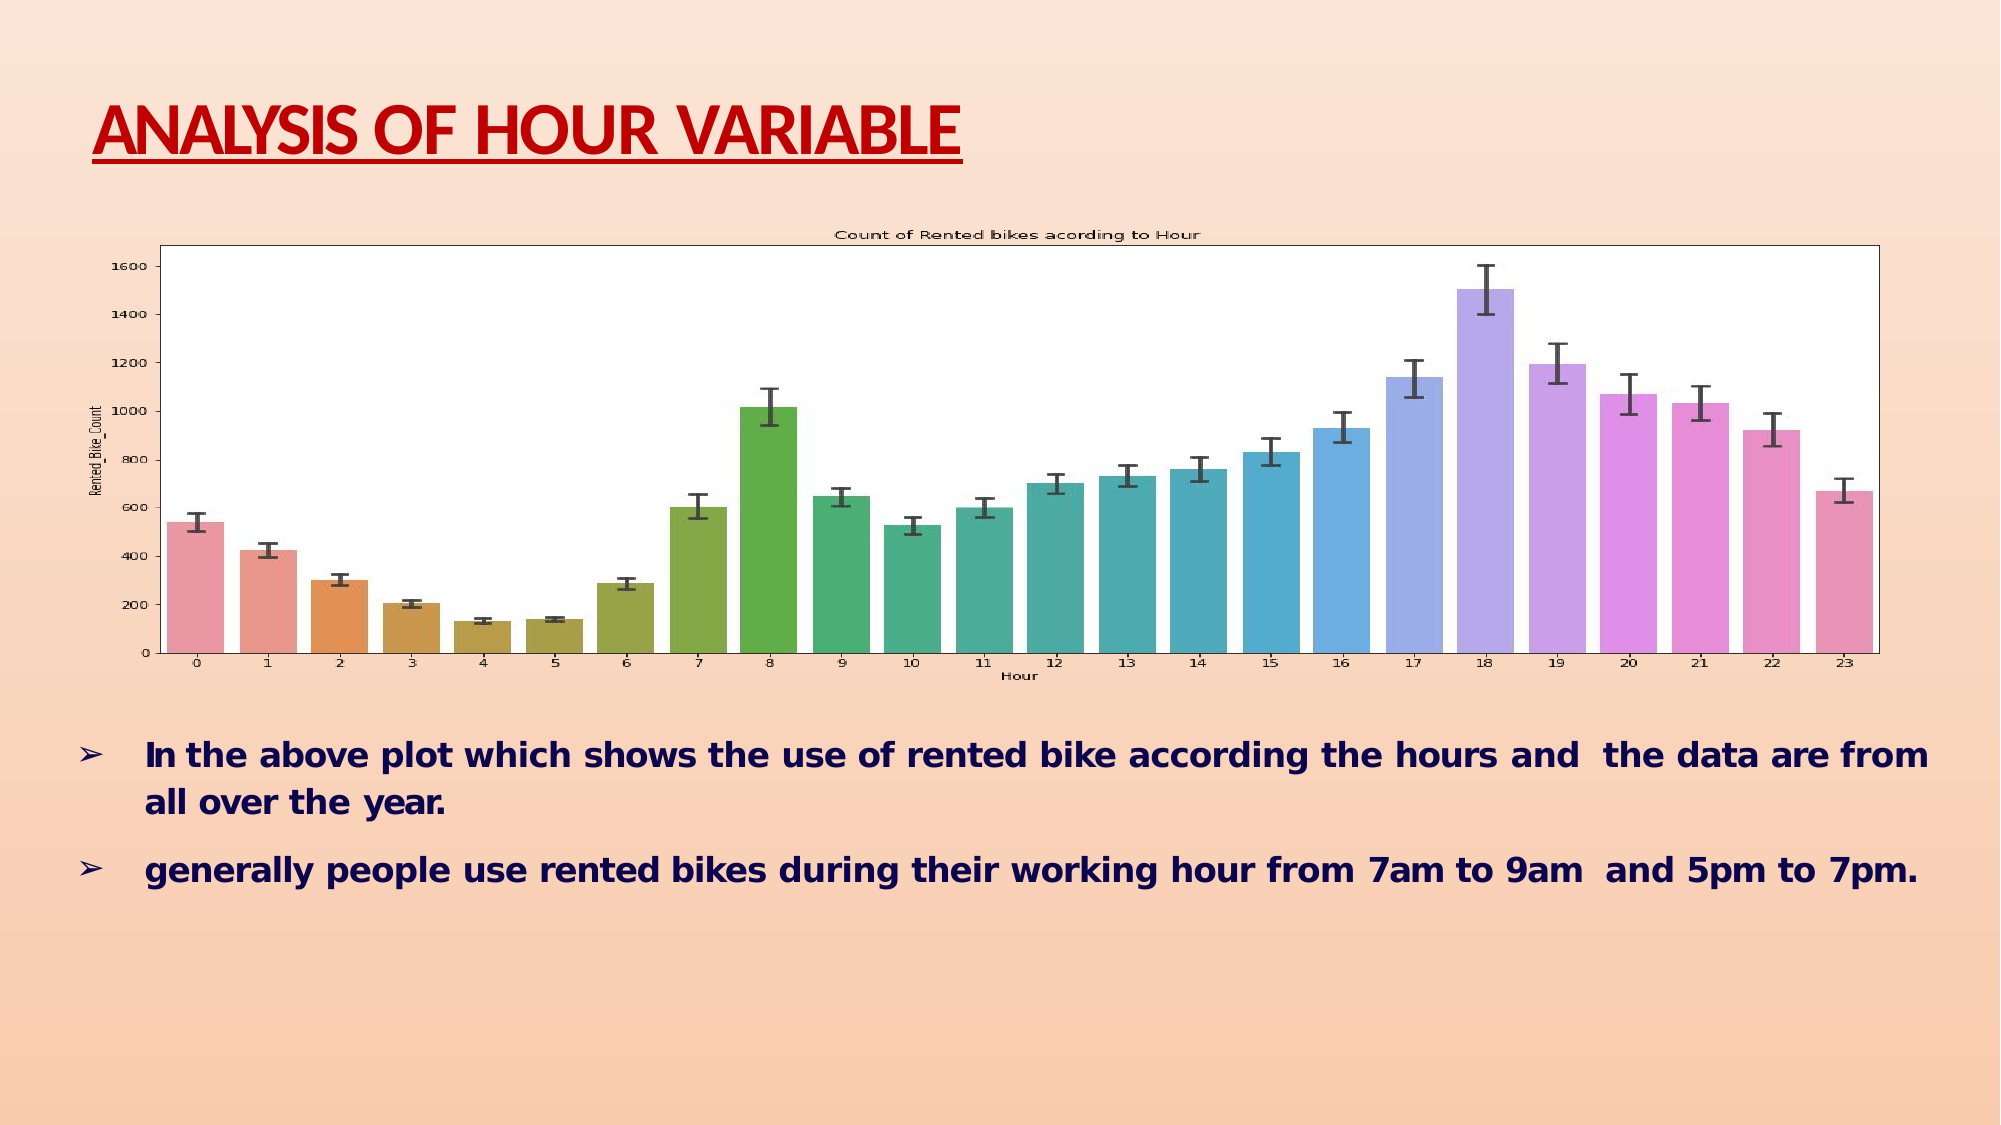

# ANALYSIS OF HOUR VARIABLE

In the above plot which shows the use of rented bike according the hours and  the data are from all over the year.
generally people use rented bikes during their working hour from 7am to 9am  and 5pm to 7pm.